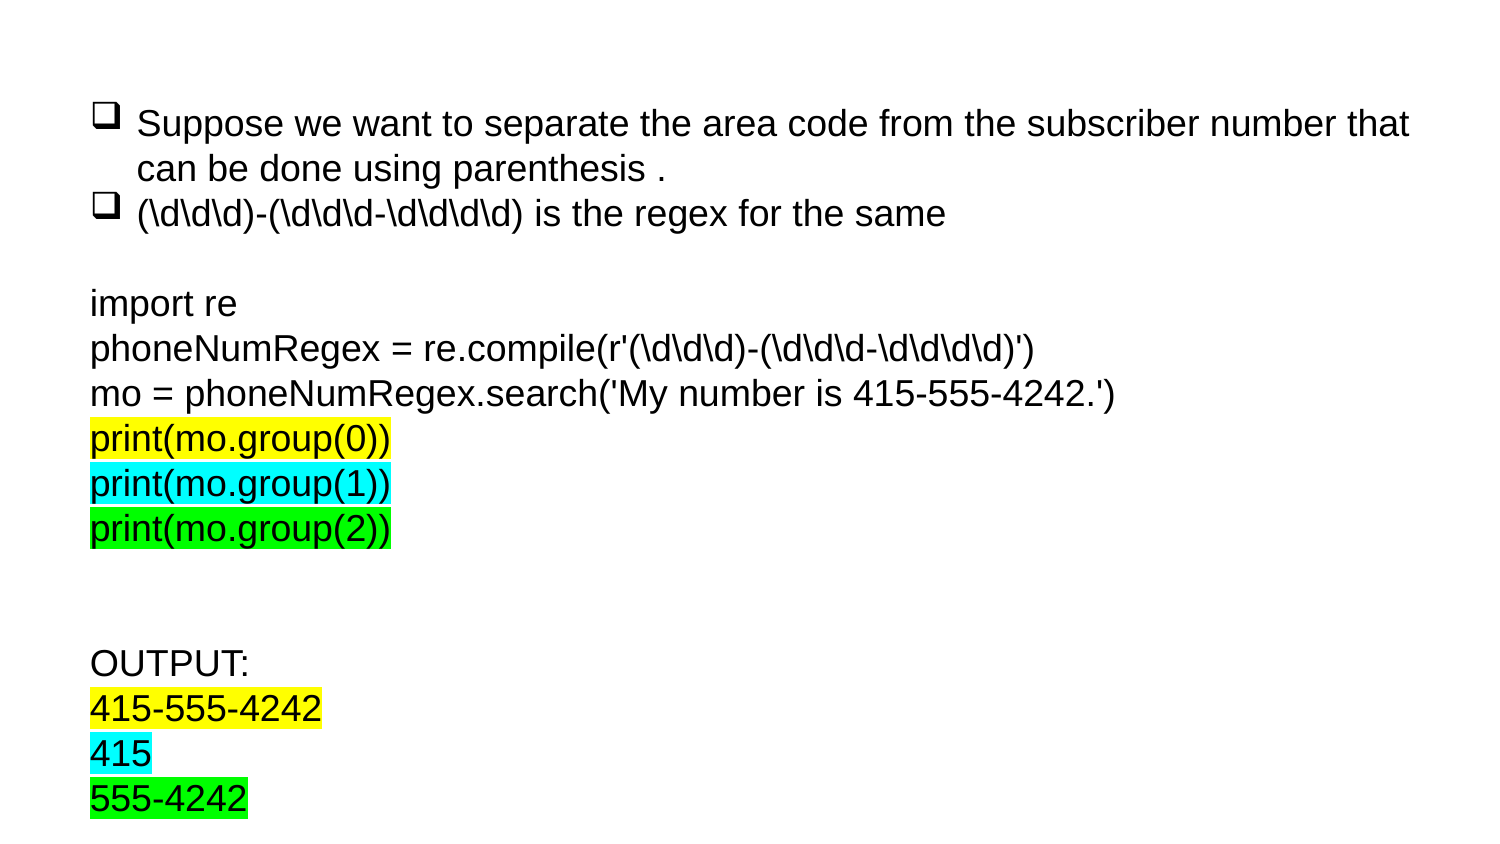

Suppose we want to separate the area code from the subscriber number that can be done using parenthesis .
(\d\d\d)-(\d\d\d-\d\d\d\d) is the regex for the same

import re
phoneNumRegex = re.compile(r'(\d\d\d)-(\d\d\d-\d\d\d\d)')
mo = phoneNumRegex.search('My number is 415-555-4242.')
print(mo.group(0))
print(mo.group(1))
print(mo.group(2))

OUTPUT:
415-555-4242
415
555-4242